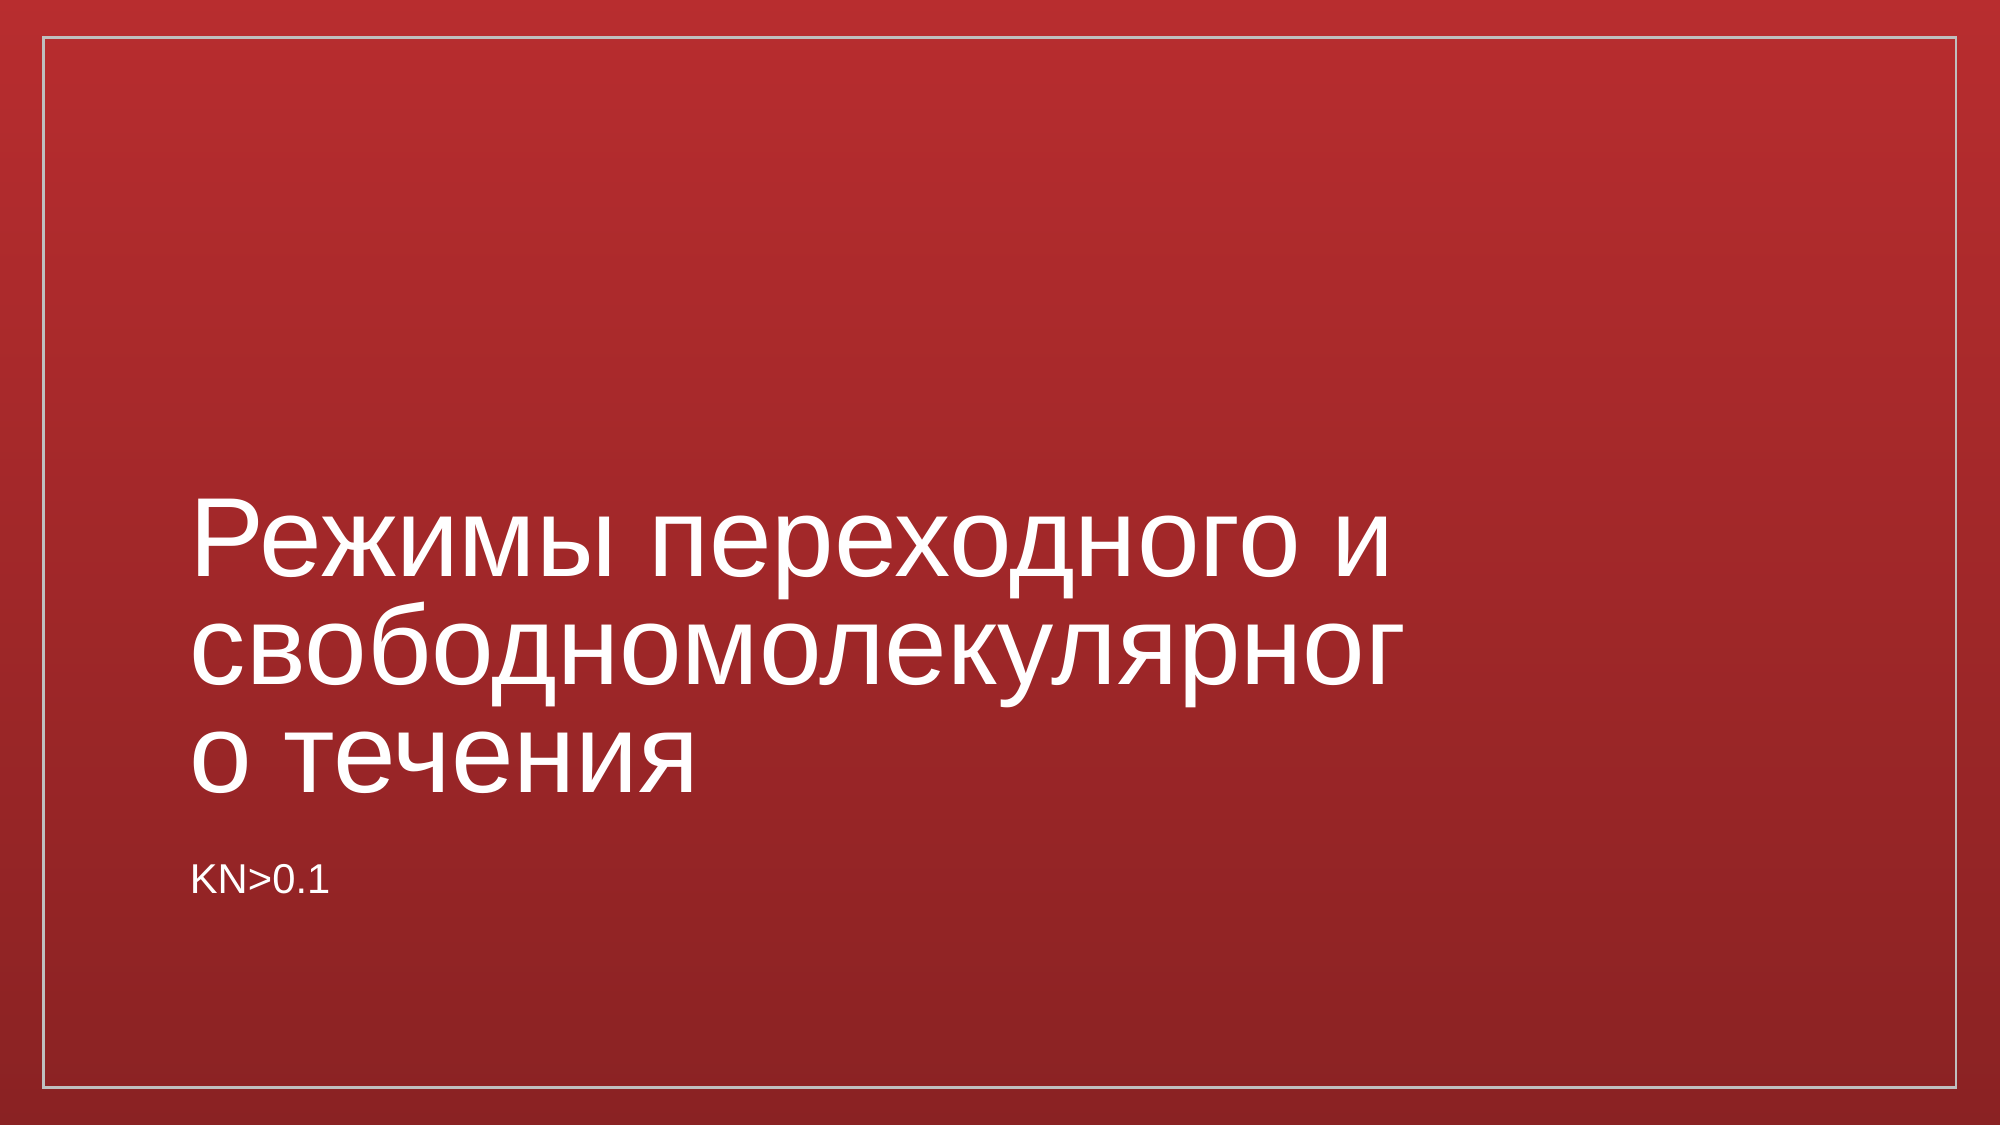

# Режимы переходного и свободномолекулярного течения
kn>0.1